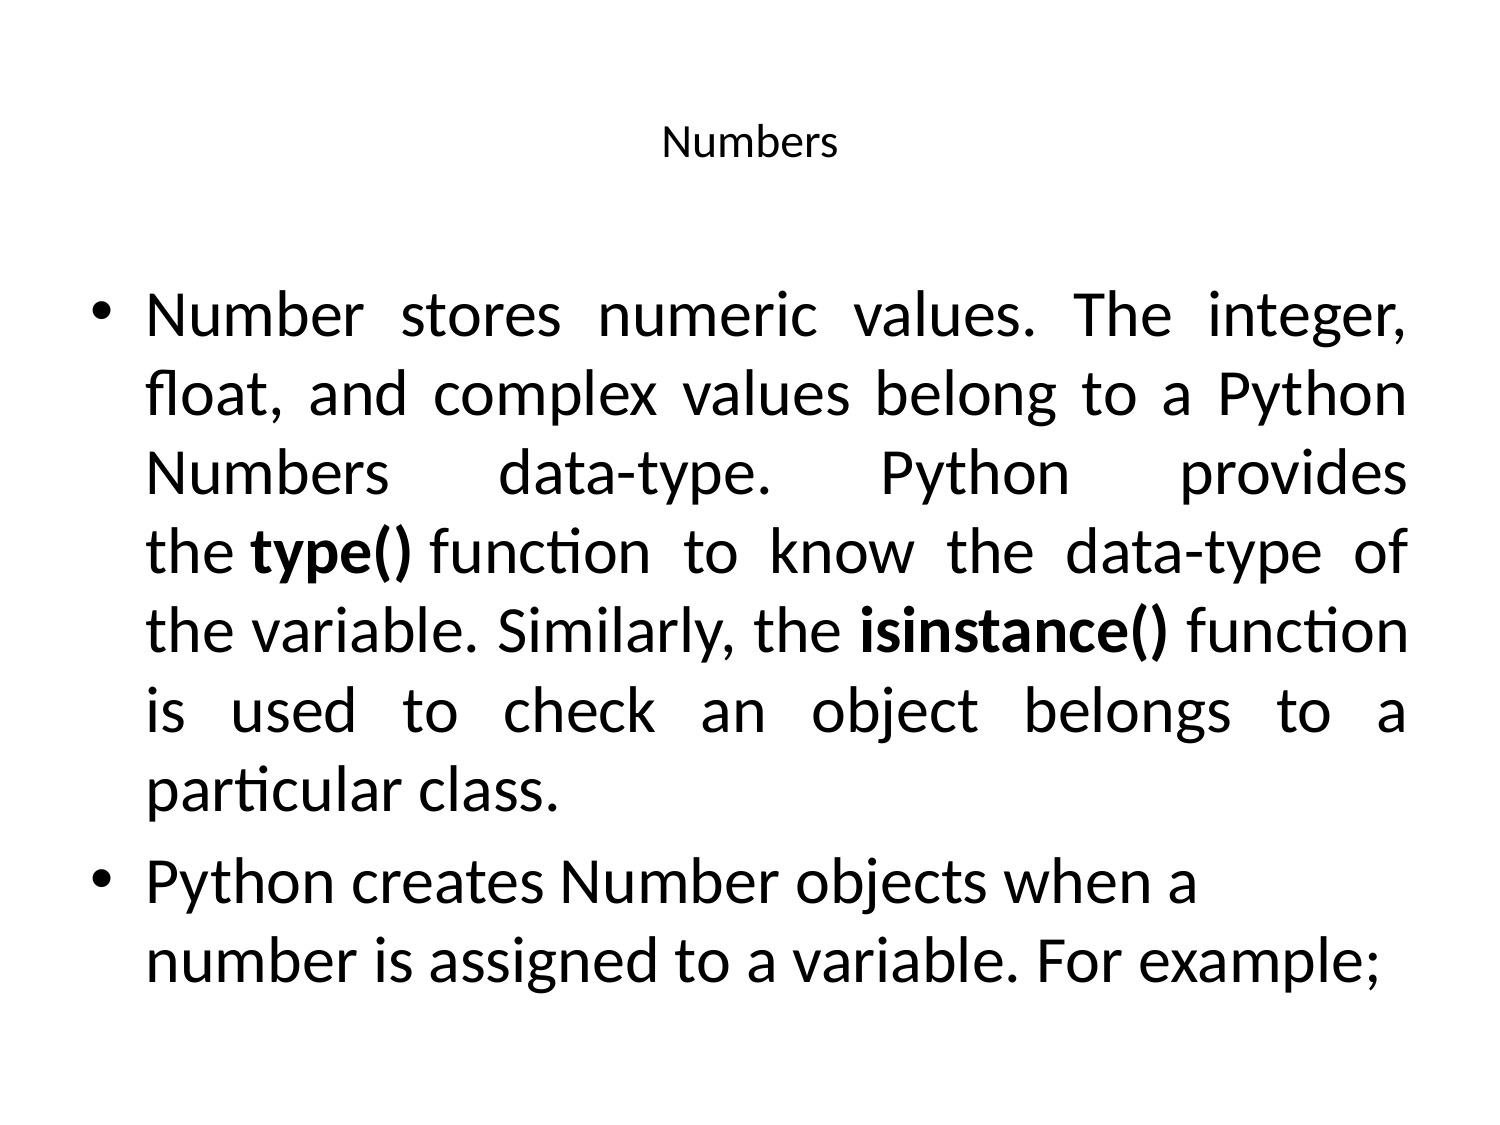

# Numbers
Number stores numeric values. The integer, float, and complex values belong to a Python Numbers data-type. Python provides the type() function to know the data-type of the variable. Similarly, the isinstance() function is used to check an object belongs to a particular class.
Python creates Number objects when a number is assigned to a variable. For example;